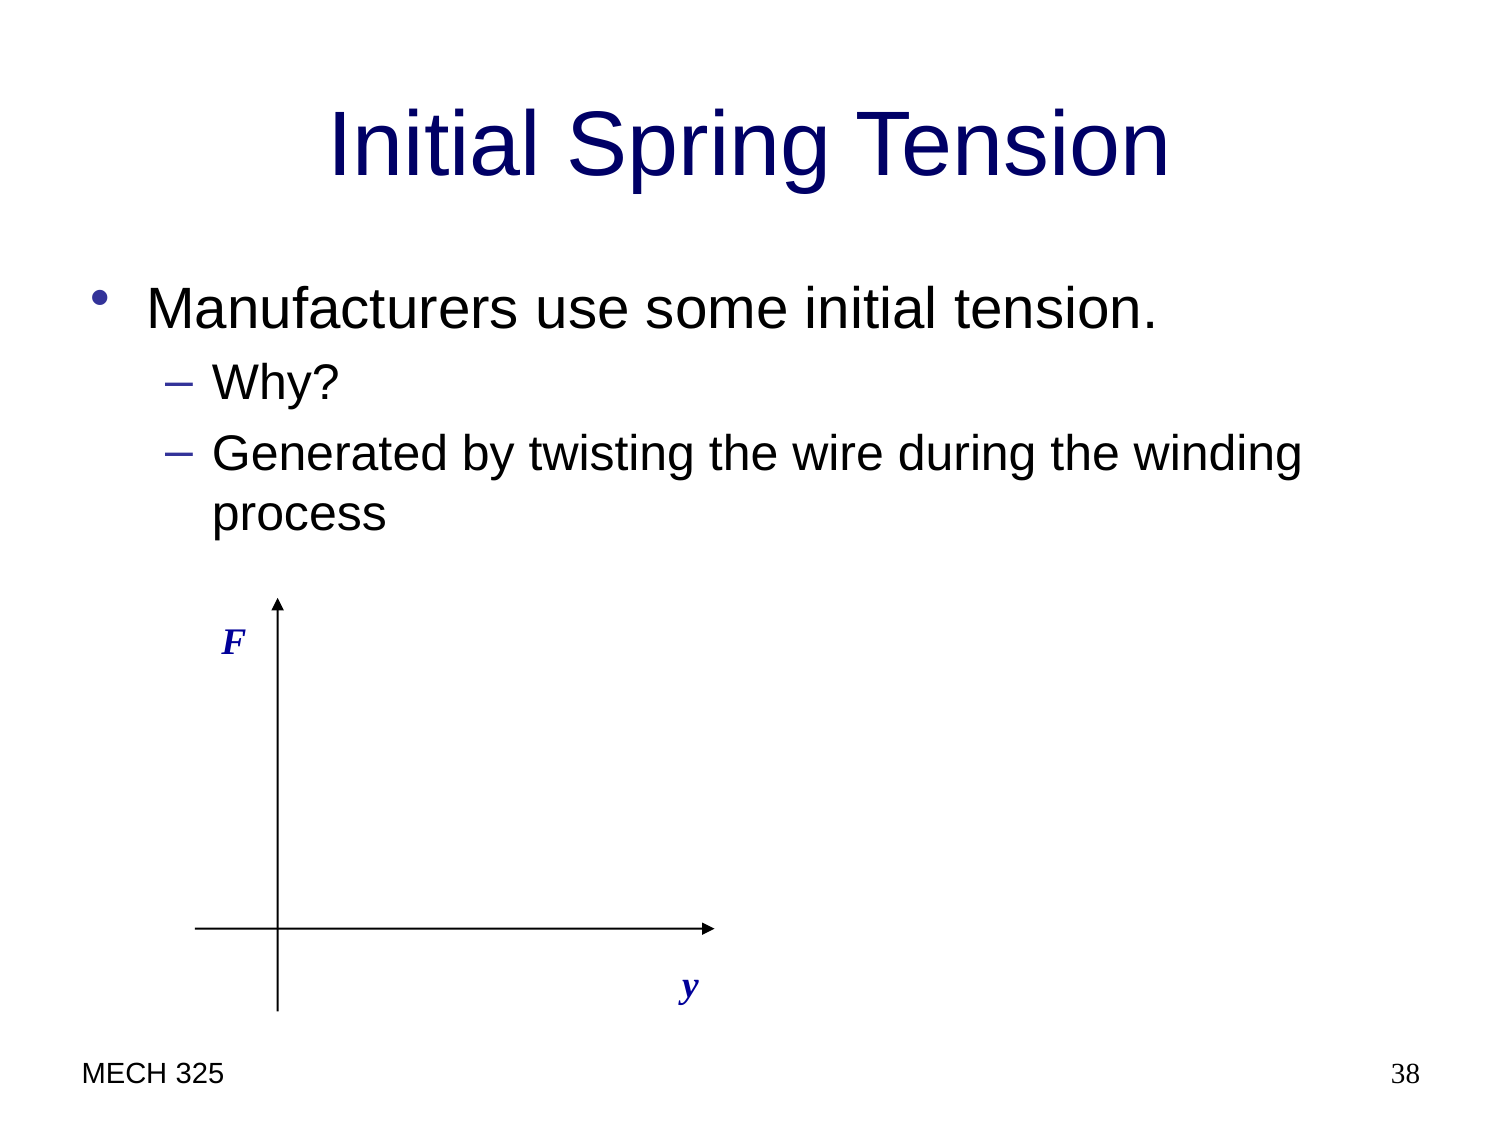

# Initial Spring Tension
Manufacturers use some initial tension.
Why?
Generated by twisting the wire during the winding process

F

y
MECH 325
38